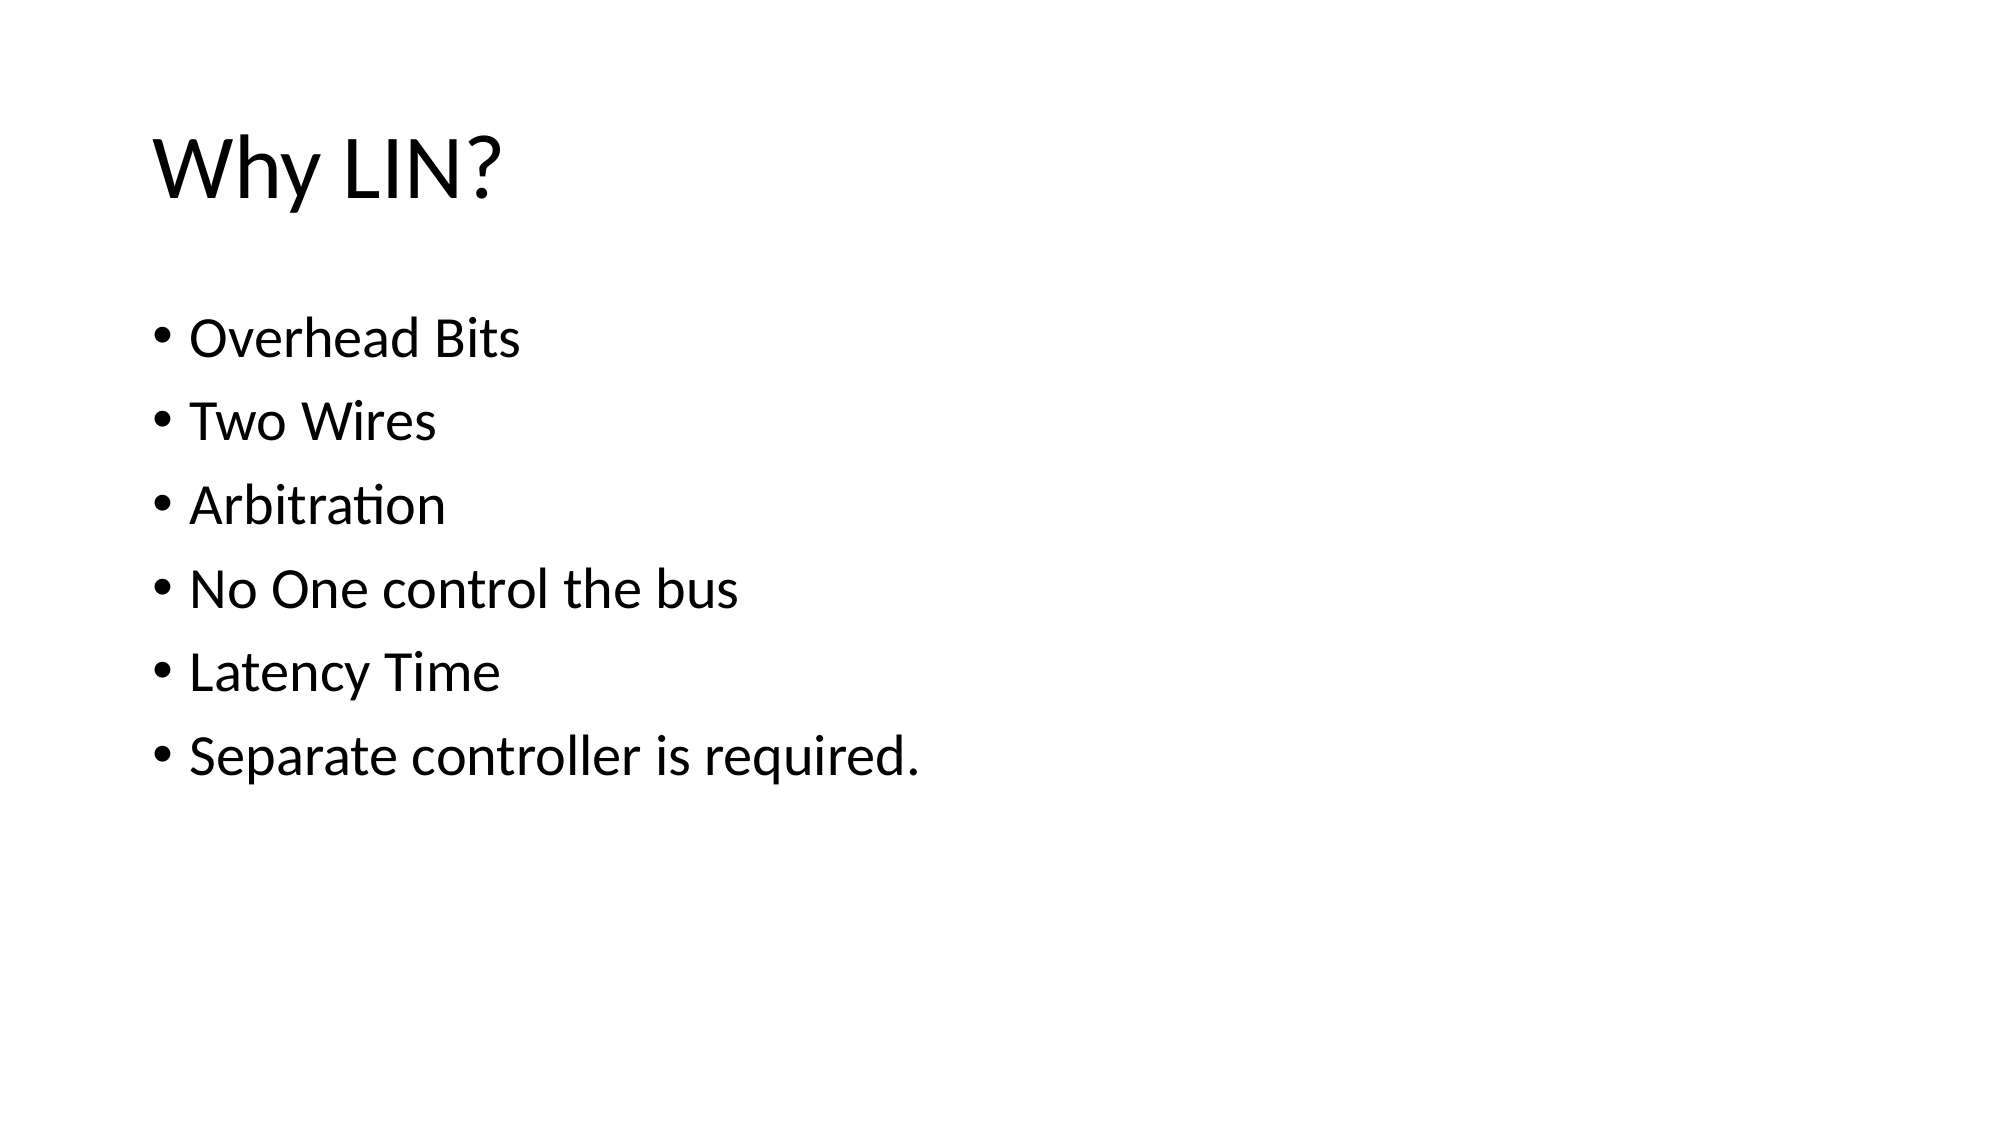

# Why LIN?
Overhead Bits
Two Wires
Arbitration
No One control the bus
Latency Time
Separate controller is required.